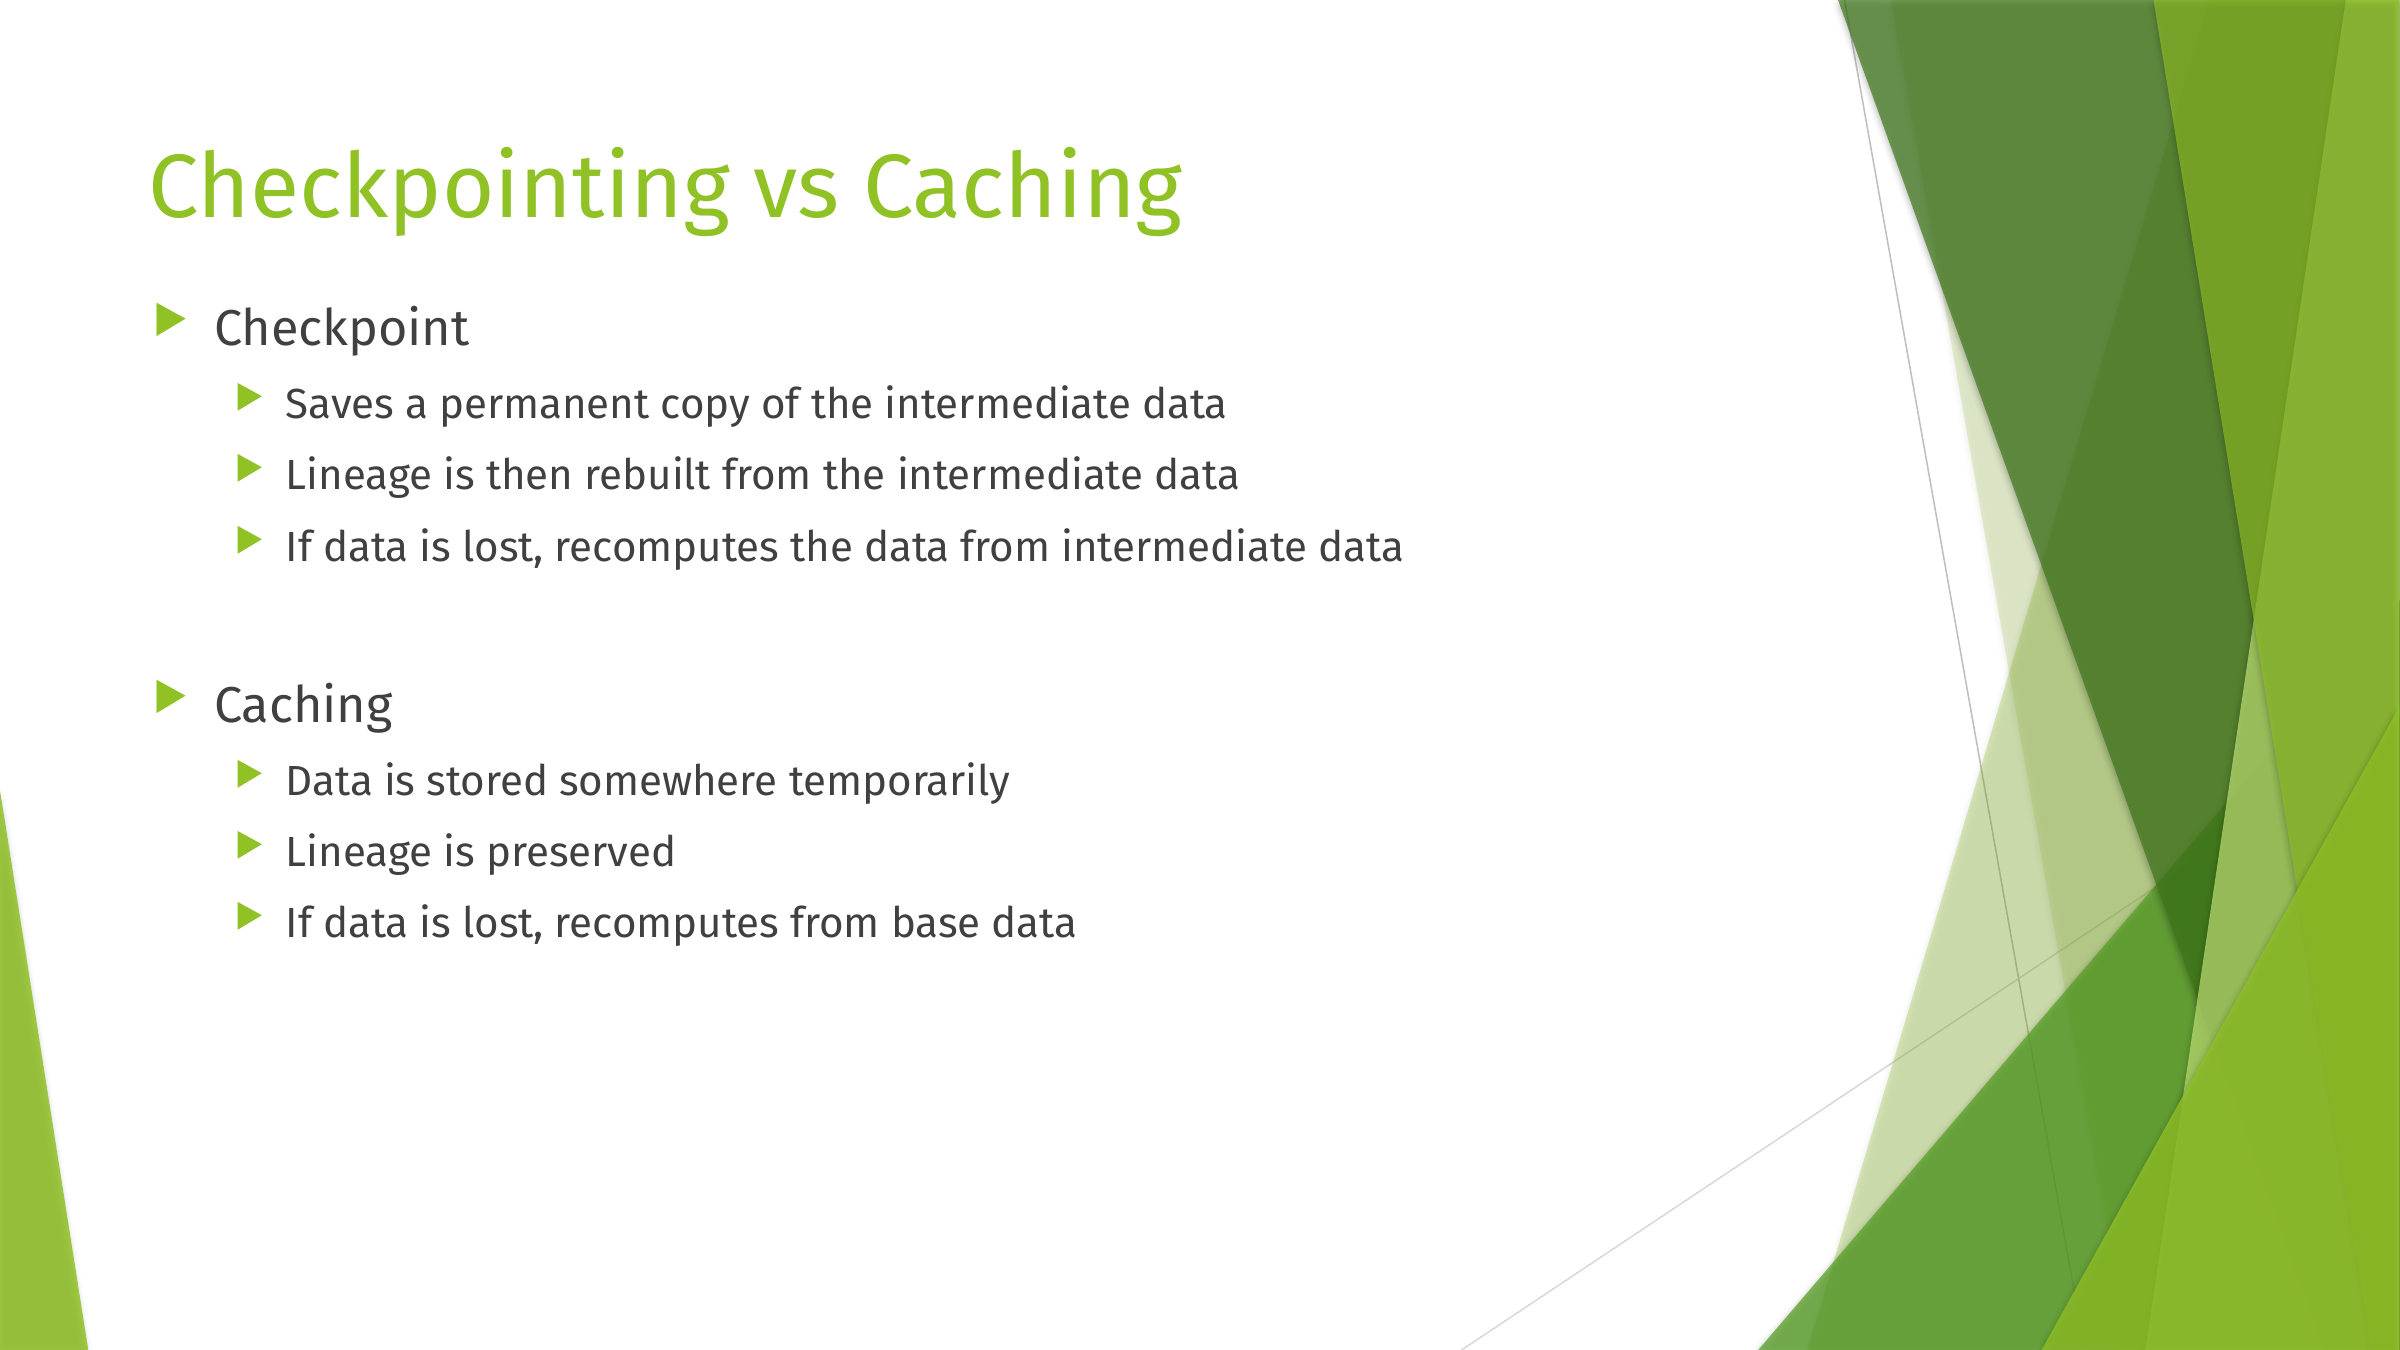

# Checkpointing vs Caching
Checkpoint
Saves a permanent copy of the intermediate data
Lineage is then rebuilt from the intermediate data
If data is lost, recomputes the data from intermediate data

Caching
Data is stored somewhere temporarily
Lineage is preserved
If data is lost, recomputes from base data